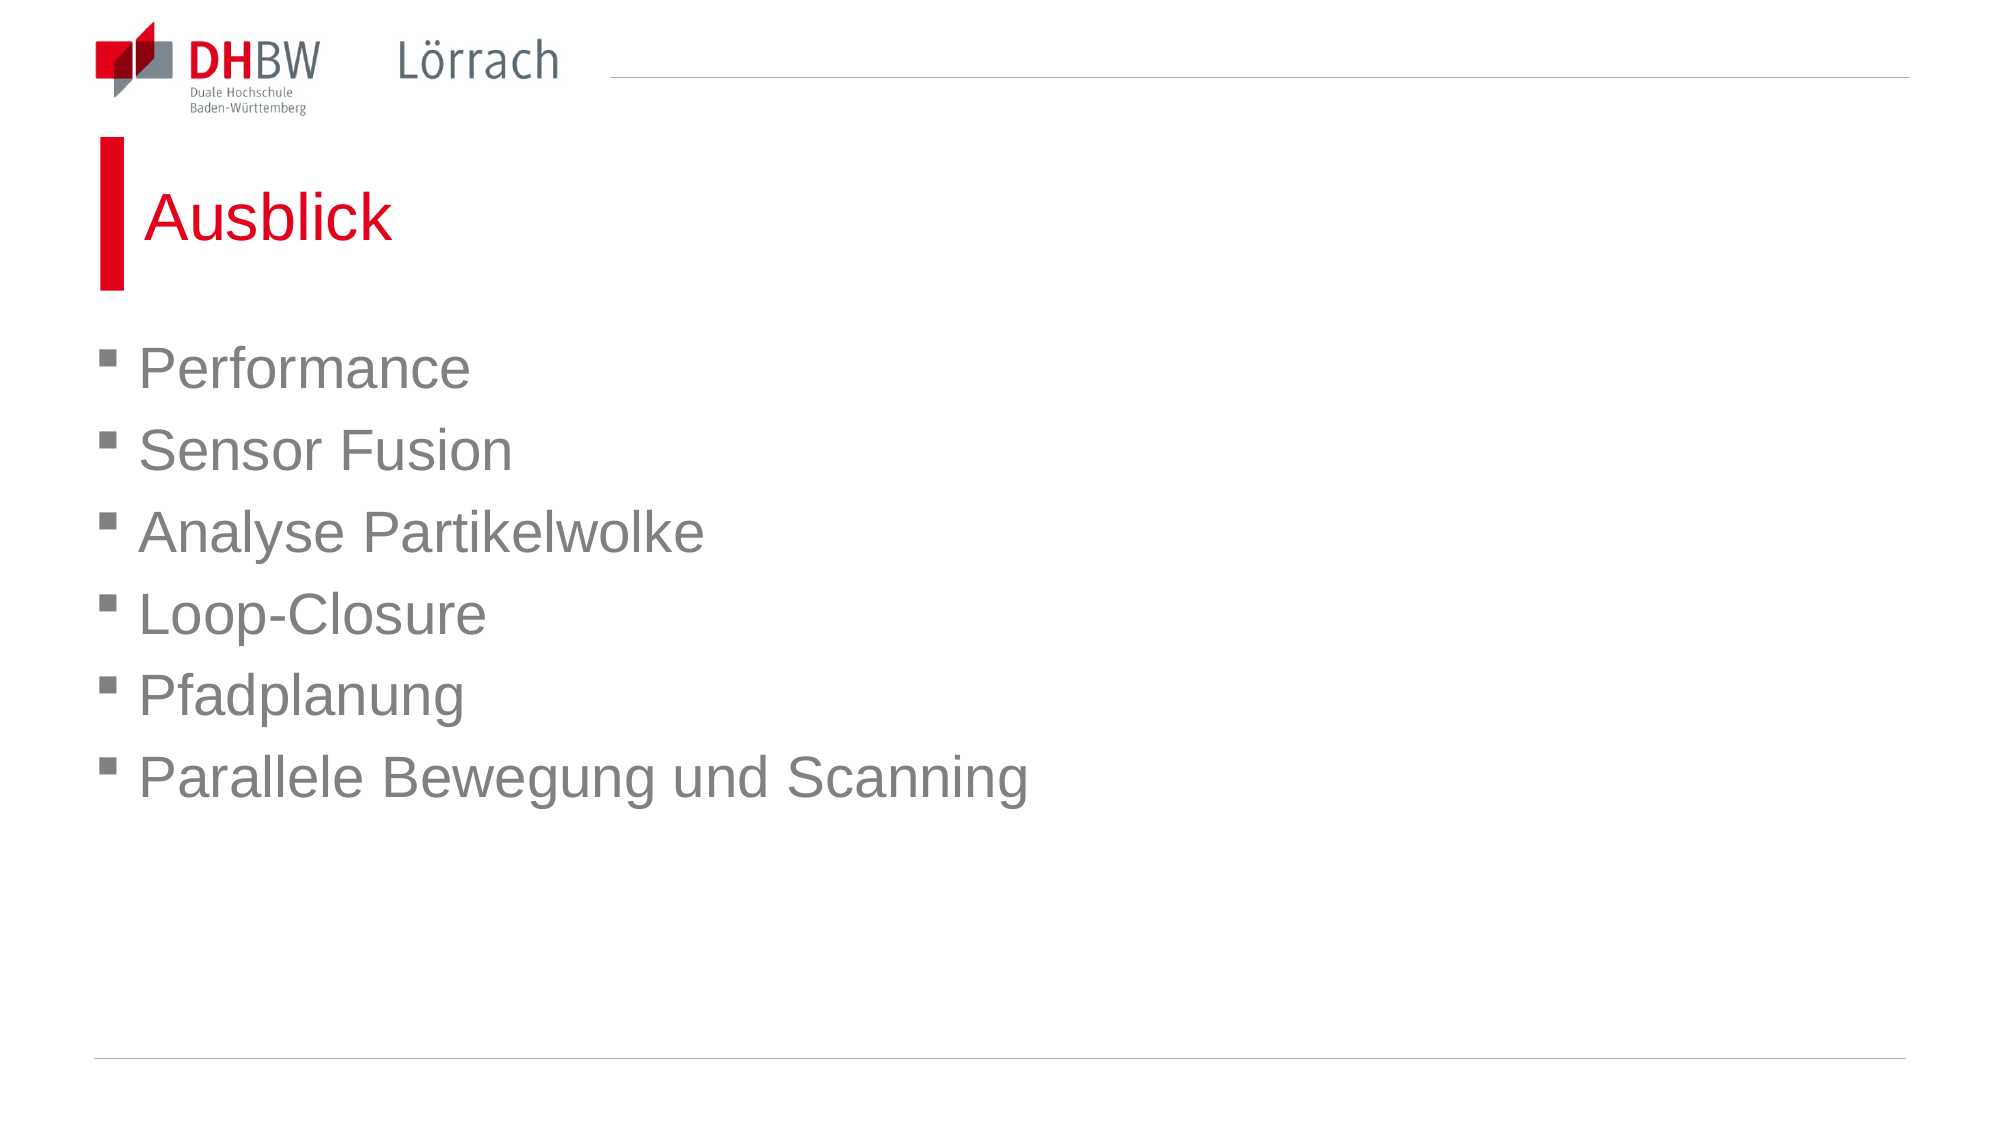

# Ausblick
Performance
Sensor Fusion
Analyse Partikelwolke
Loop-Closure
Pfadplanung
Parallele Bewegung und Scanning